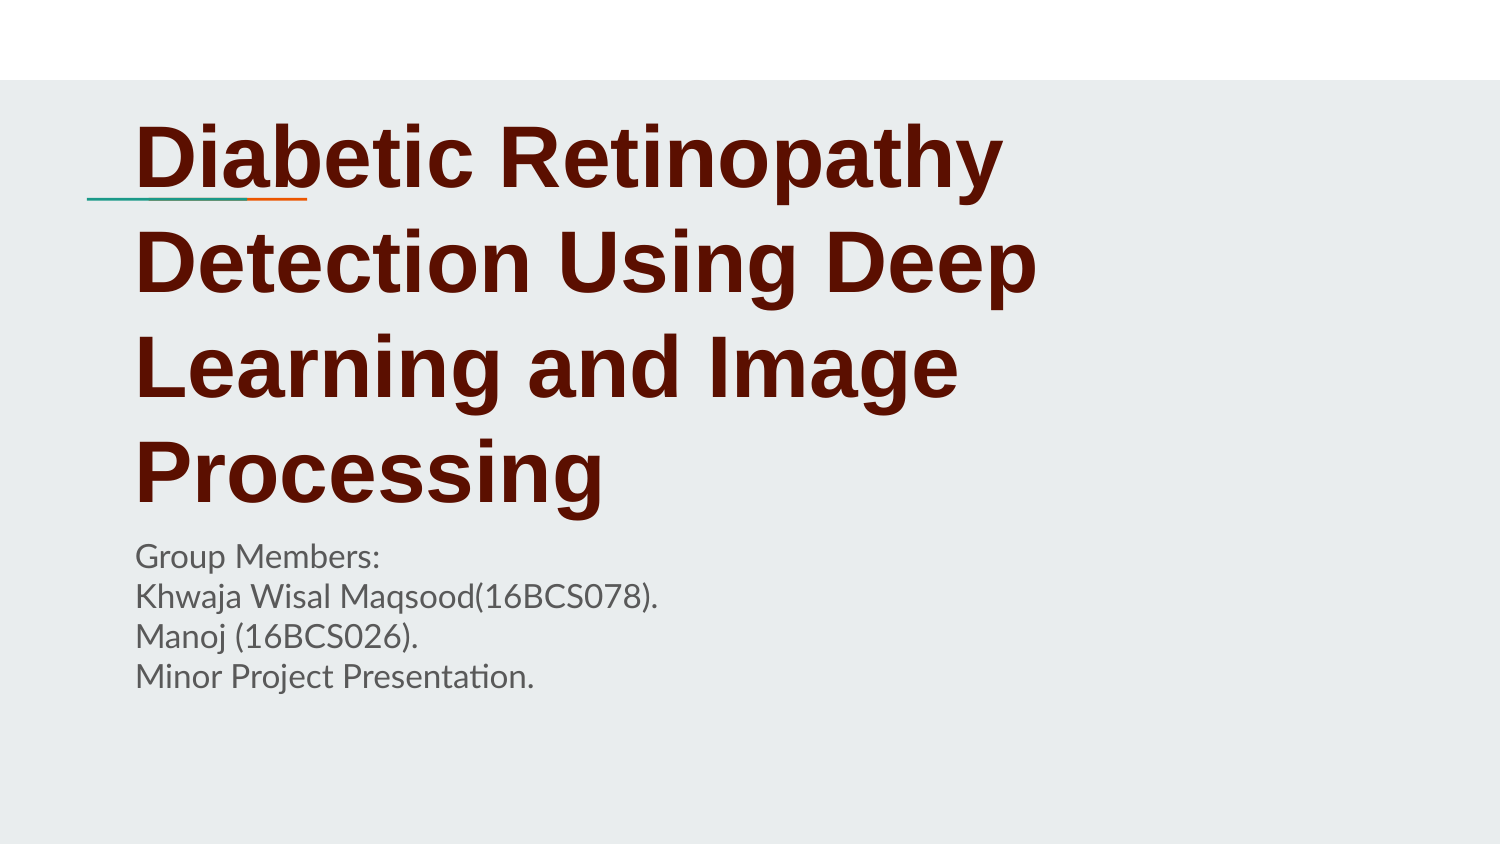

# Diabetic Retinopathy Detection Using Deep Learning and Image Processing
Group Members:
Khwaja Wisal Maqsood(16BCS078).
Manoj (16BCS026).
Minor Project Presentation.